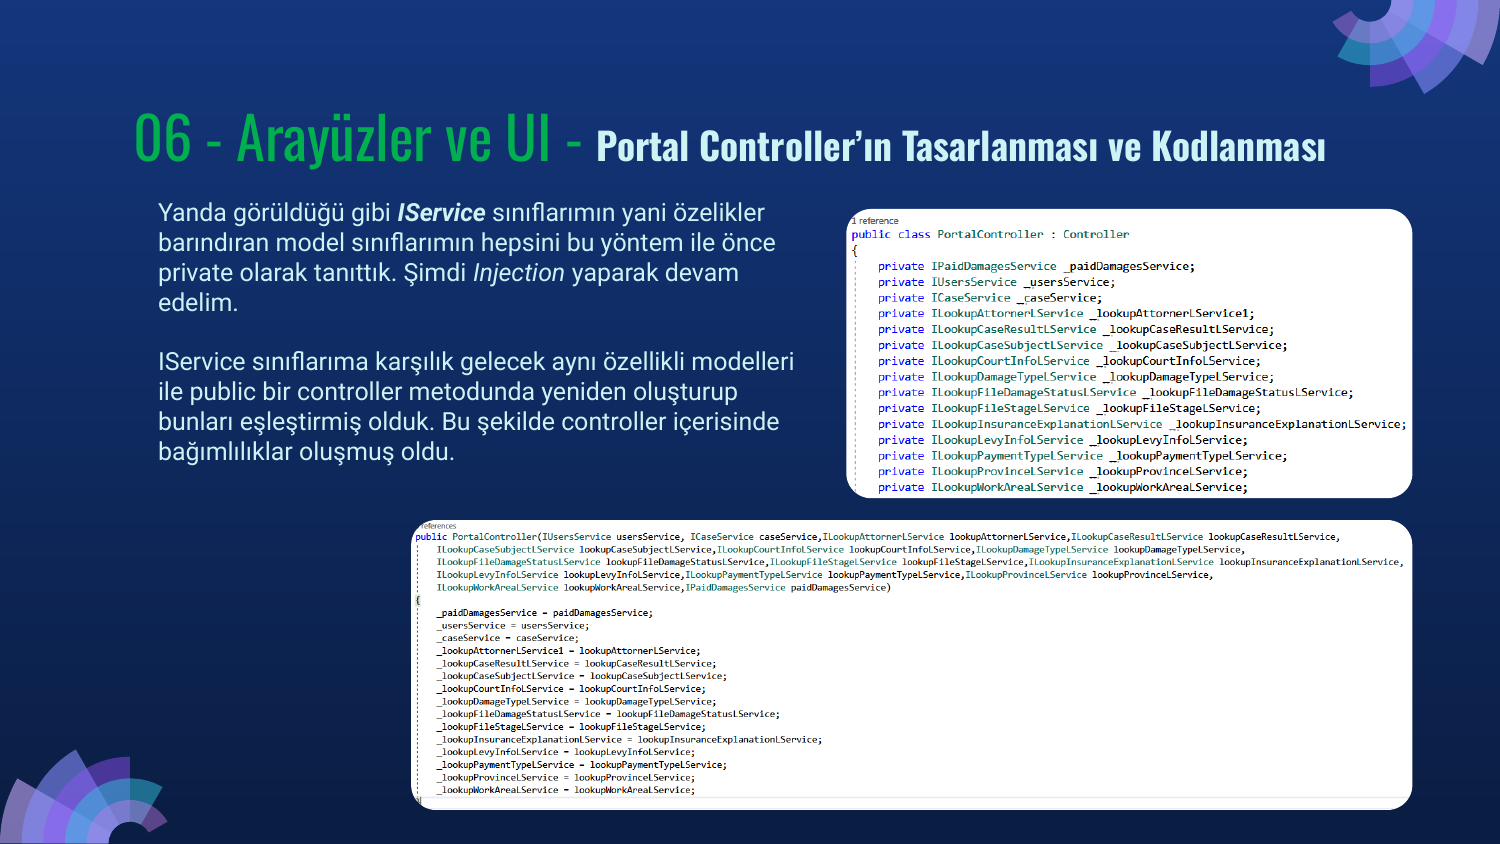

06 - Arayüzler ve UI - Portal Controller’ın Tasarlanması ve Kodlanması
# Yanda görüldüğü gibi IService sınıflarımın yani özelikler barındıran model sınıflarımın hepsini bu yöntem ile önce private olarak tanıttık. Şimdi Injection yaparak devam edelim.

IService sınıflarıma karşılık gelecek aynı özellikli modelleri ile public bir controller metodunda yeniden oluşturup bunları eşleştirmiş olduk. Bu şekilde controller içerisinde bağımlılıklar oluşmuş oldu.